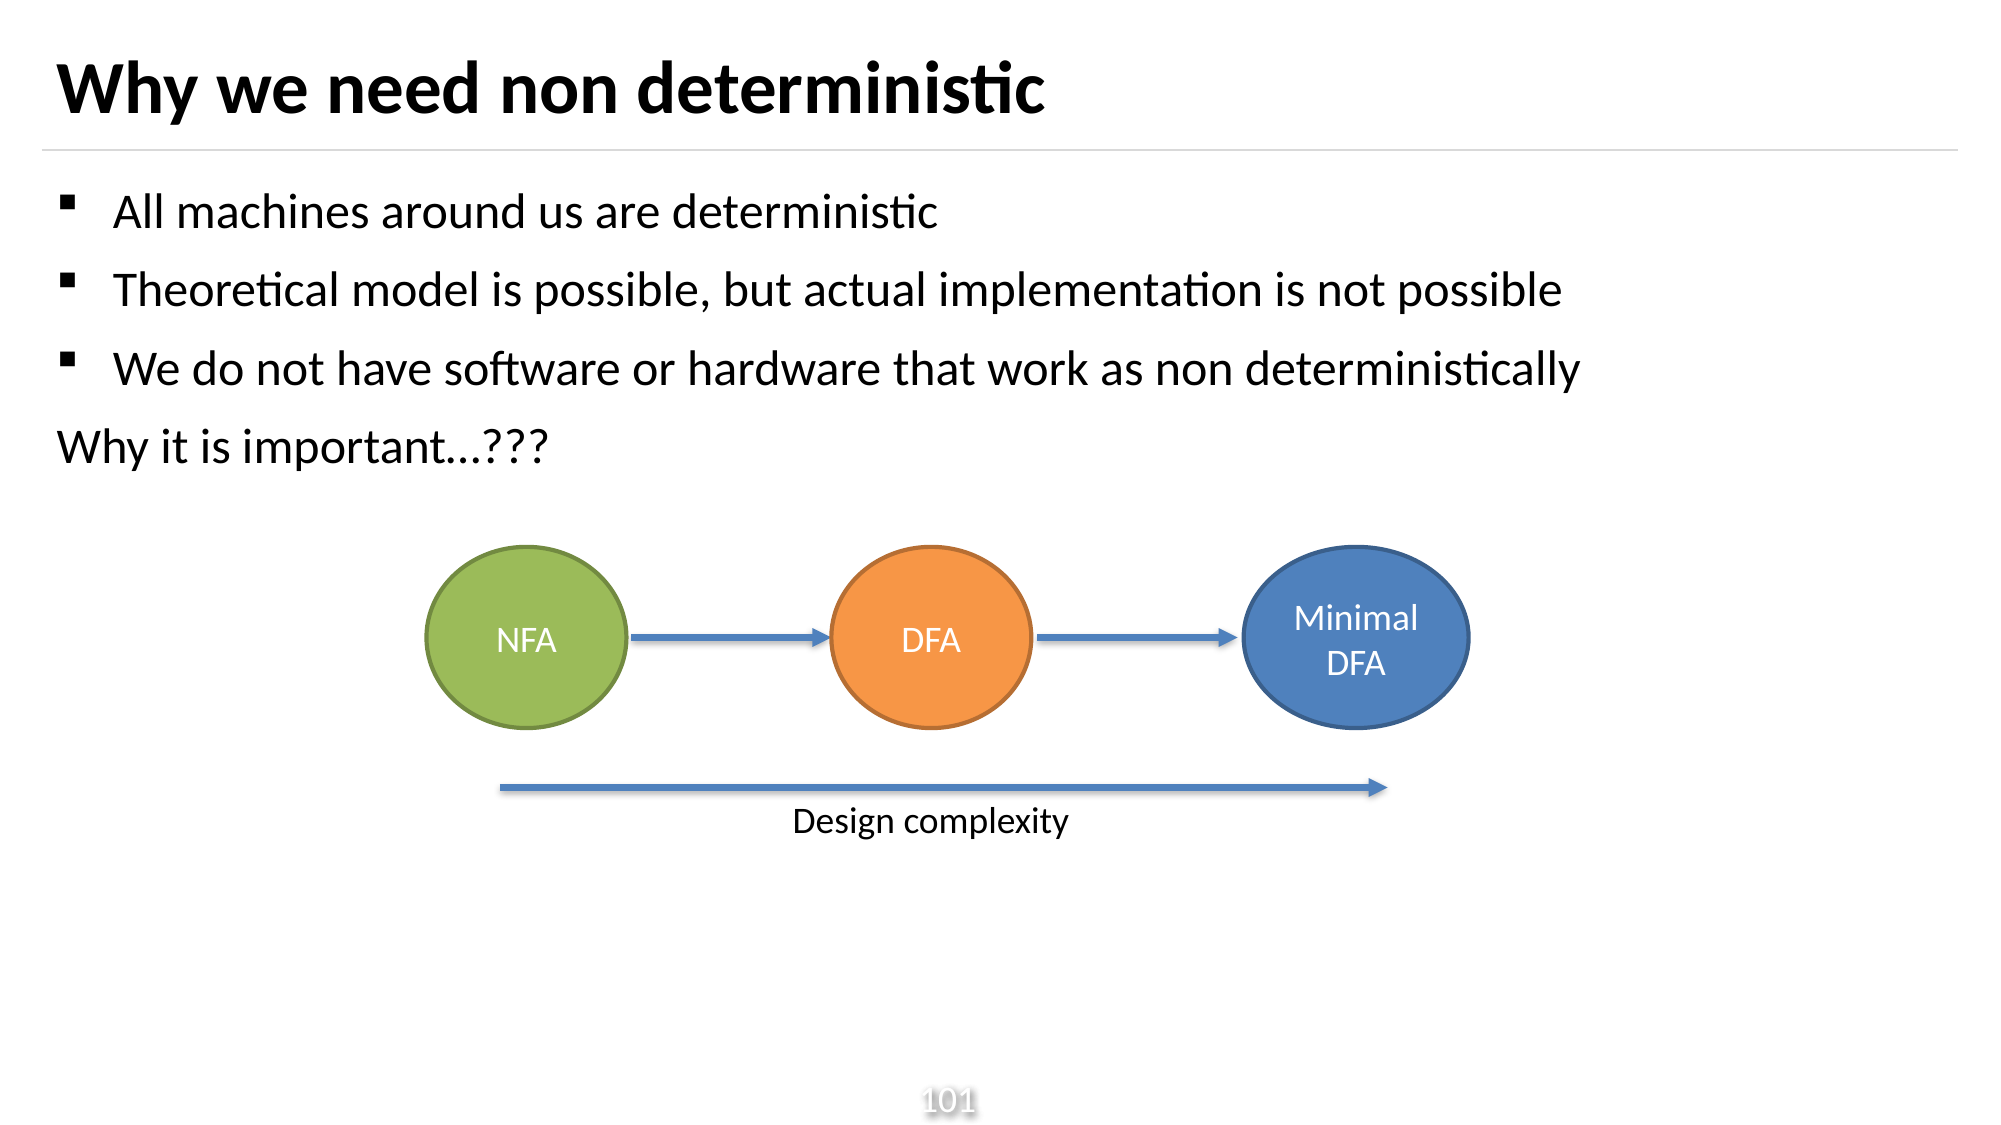

# Why we need non deterministic
All machines around us are deterministic
Theoretical model is possible, but actual implementation is not possible
We do not have software or hardware that work as non deterministically
Why it is important…???

NFA

DFA

Minimal DFA

Design complexity